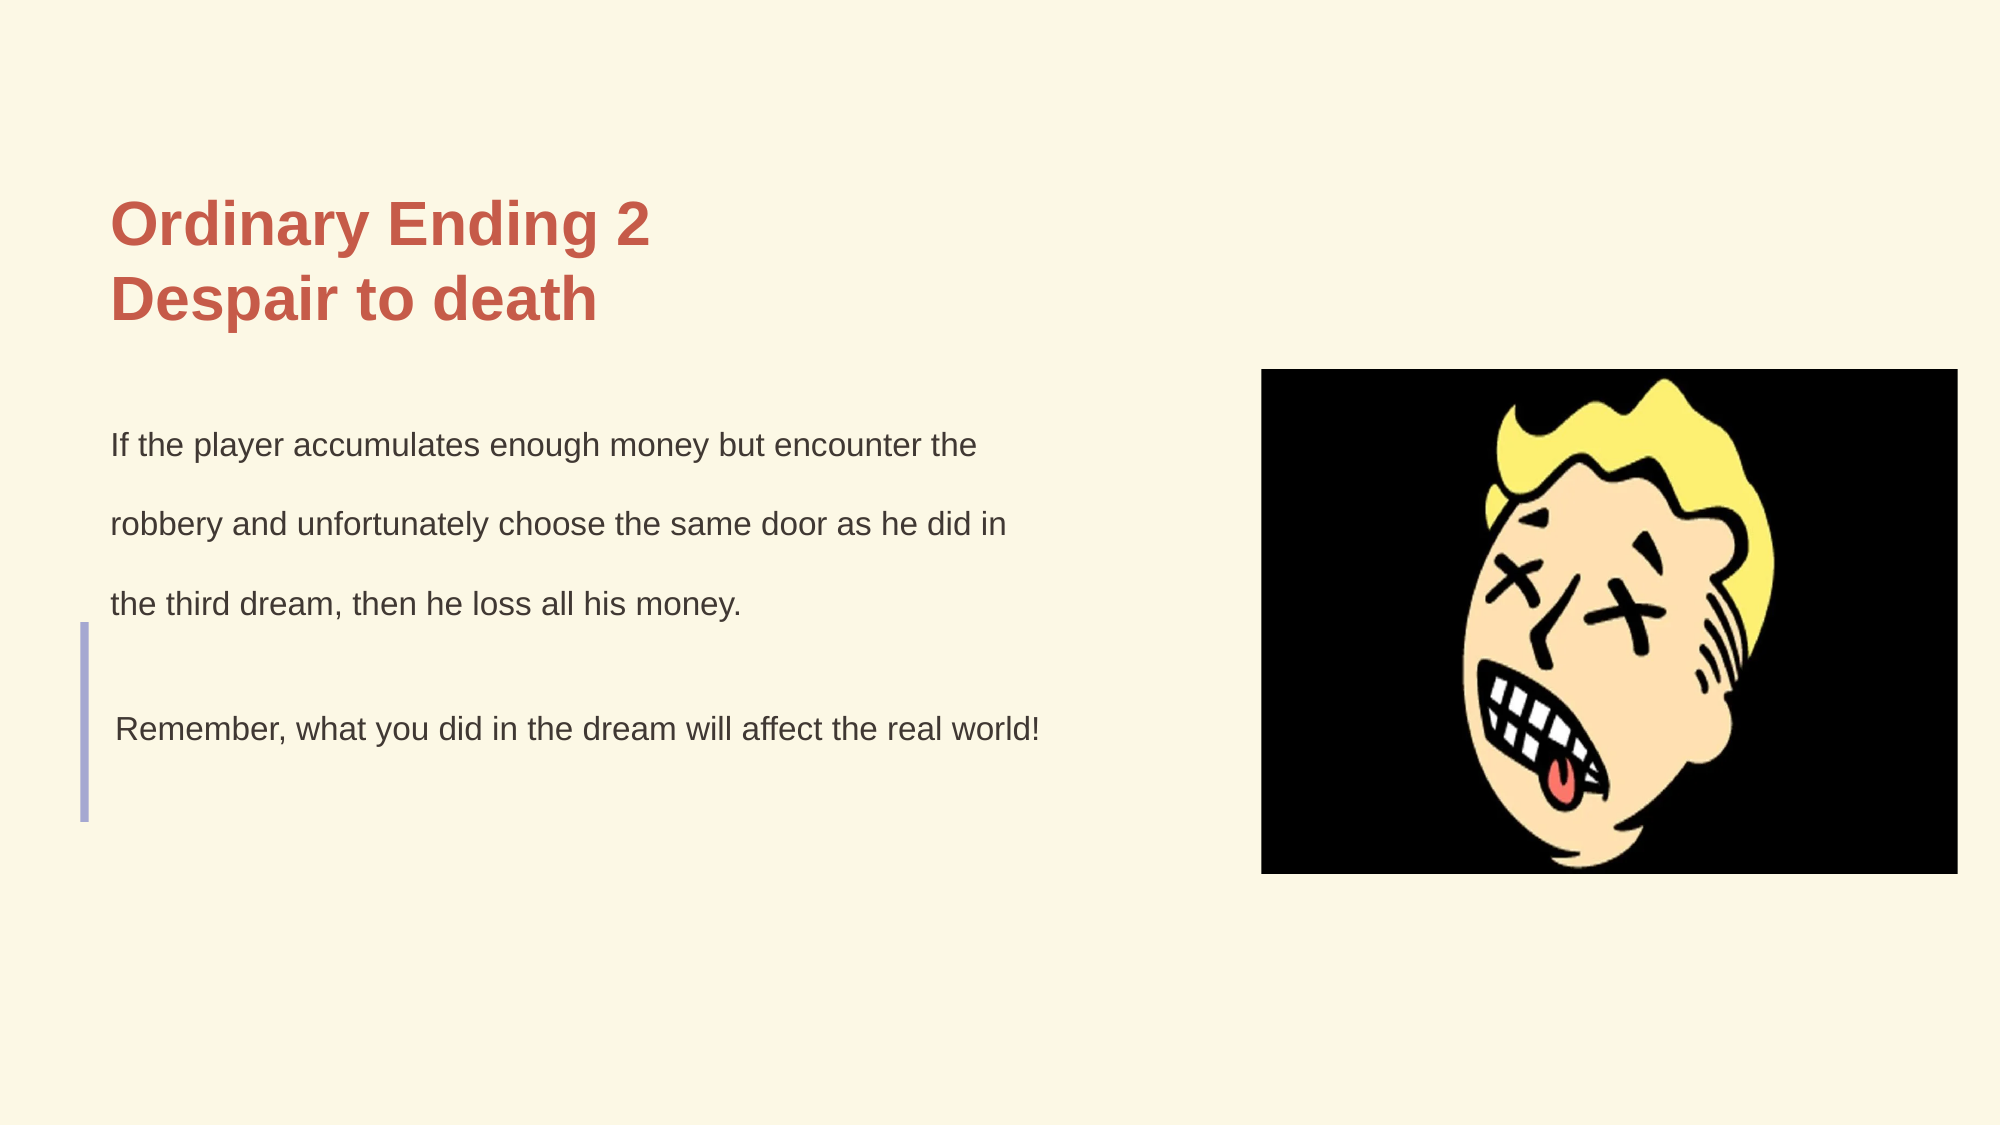

Ordinary Ending 2
Despair to death

If the player accumulates enough money but encounter the robbery and unfortunately choose the same door as he did in the third dream, then he loss all his money.
Remember, what you did in the dream will affect the real world!